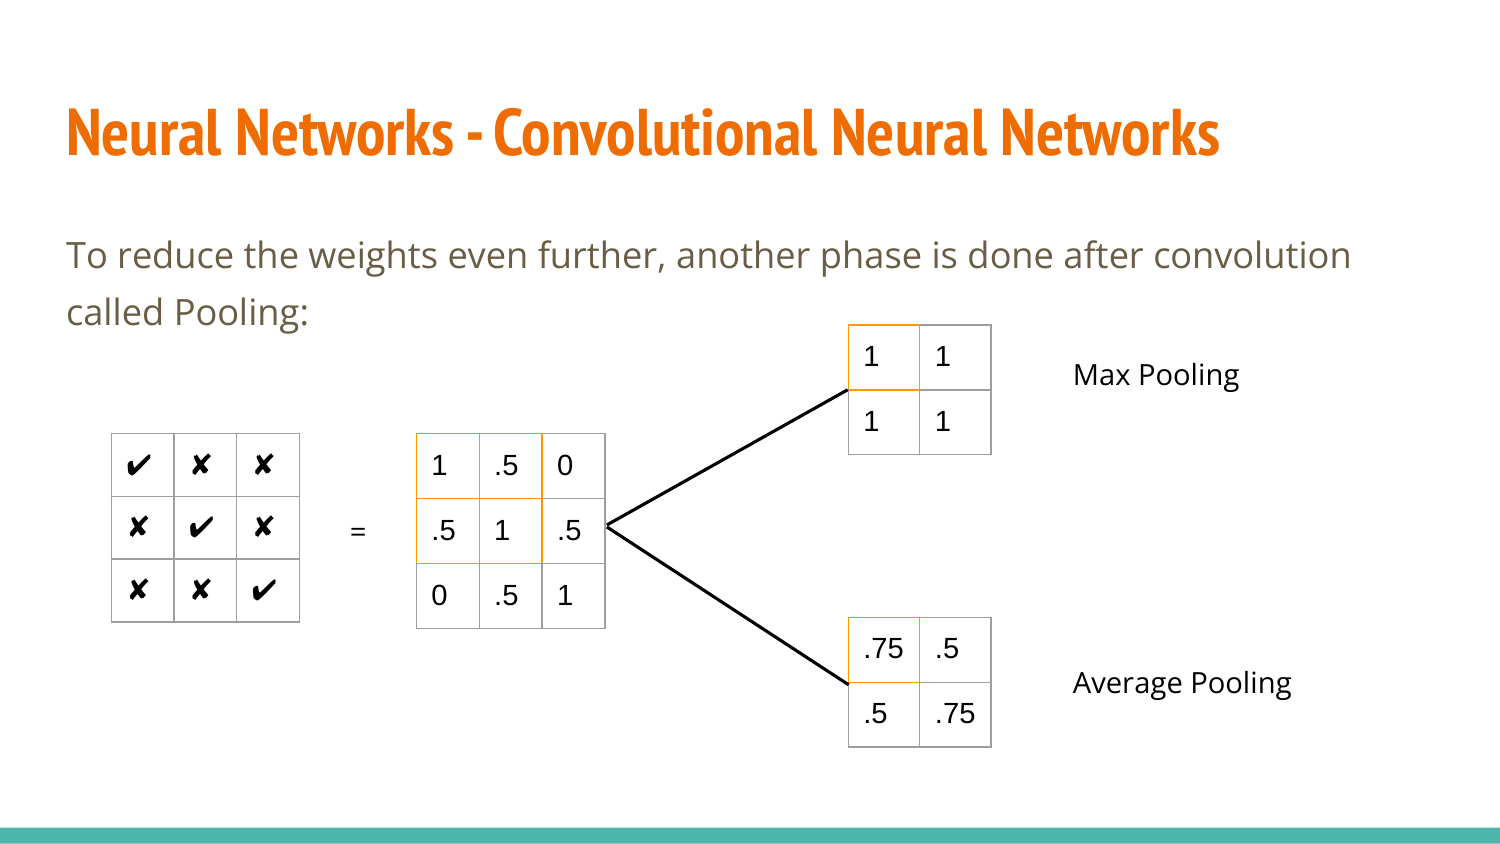

# Neural Networks - Convolutional Neural Networks
To reduce the weights even further, another phase is done after convolution called Pooling:
| 1 | 1 |
| --- | --- |
| 1 | 1 |
Max Pooling
| ✔ | ✘ | ✘ |
| --- | --- | --- |
| ✘ | ✔ | ✘ |
| ✘ | ✘ | ✔ |
| 1 | .5 | 0 |
| --- | --- | --- |
| .5 | 1 | .5 |
| 0 | .5 | 1 |
=
| .75 | .5 |
| --- | --- |
| .5 | .75 |
Average Pooling